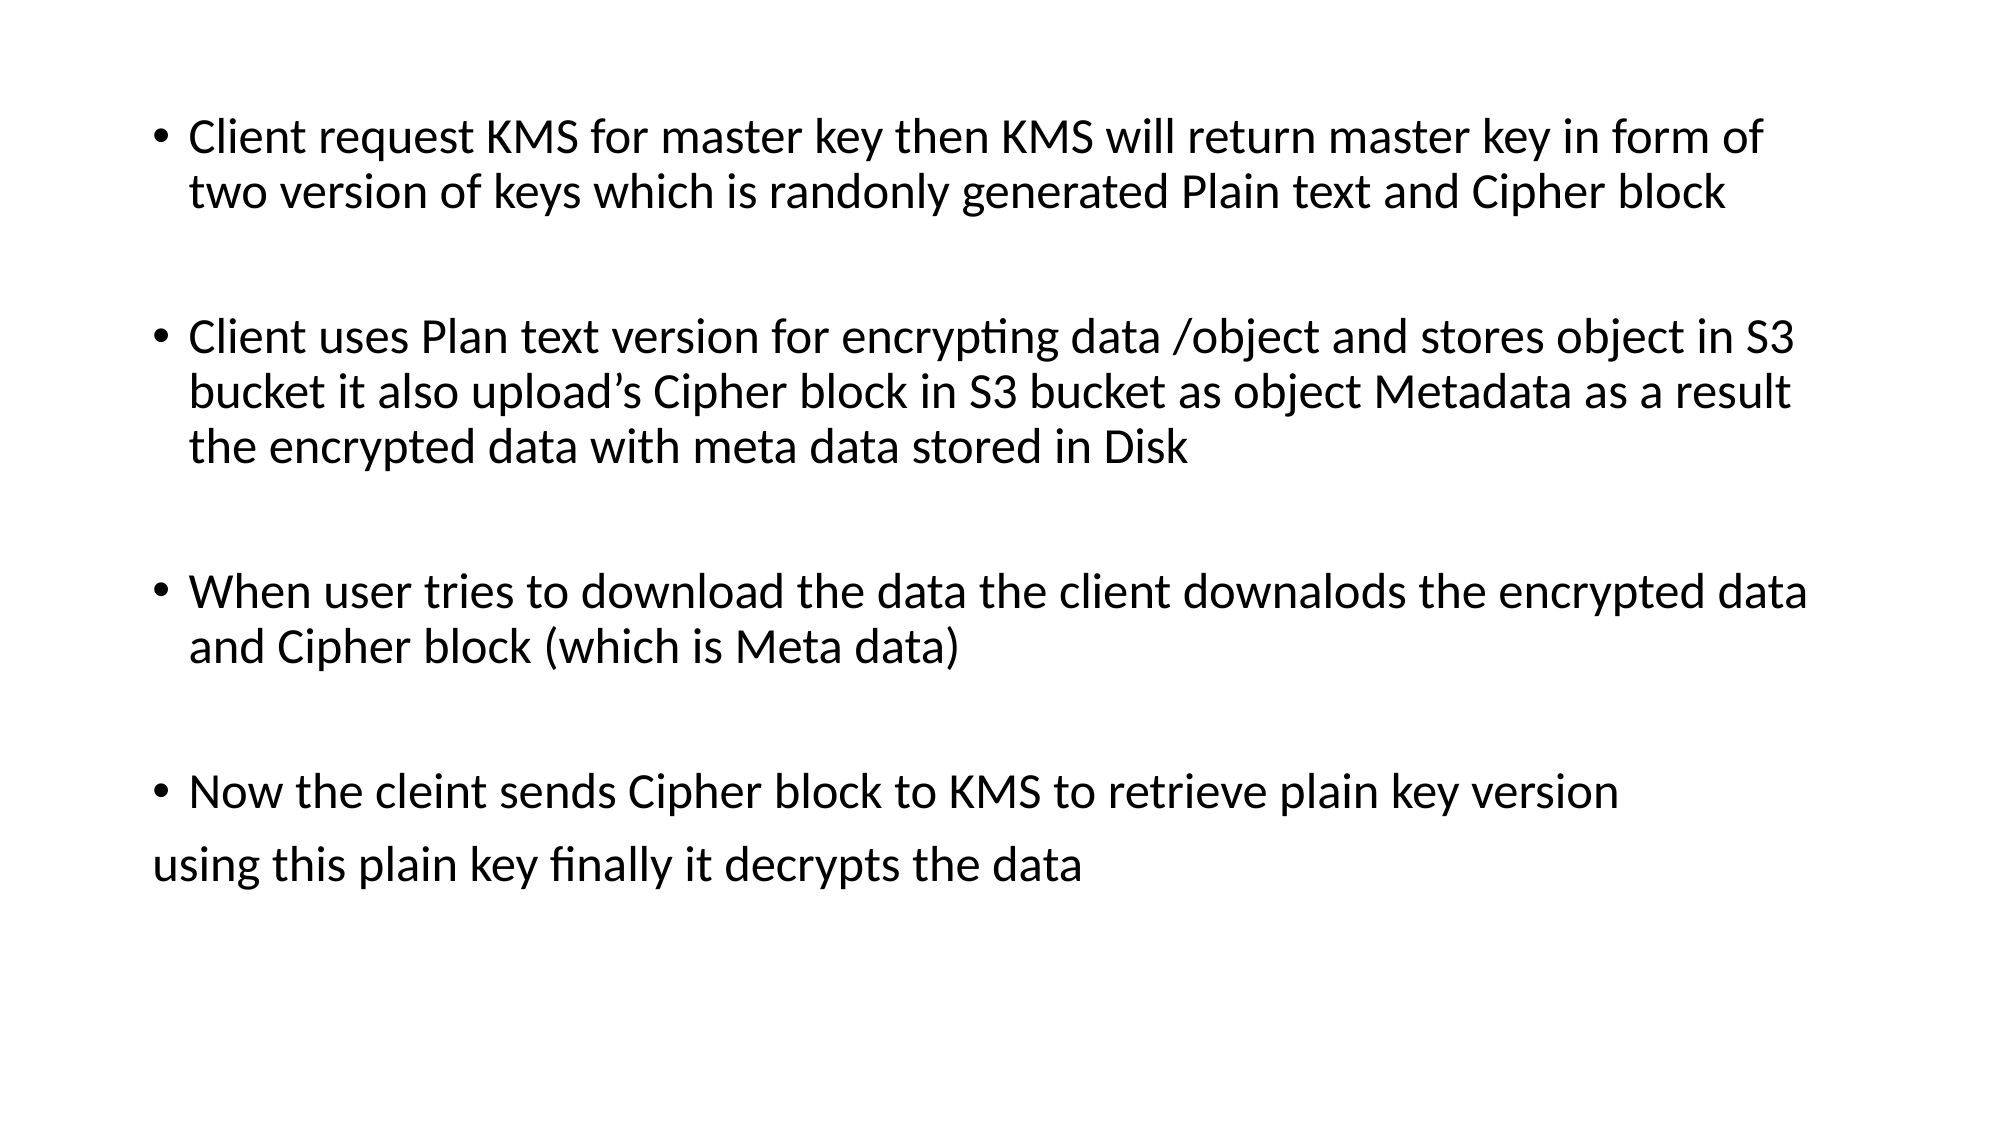

Client request KMS for master key then KMS will return master key in form of two version of keys which is randonly generated Plain text and Cipher block

Client uses Plan text version for encrypting data /object and stores object in S3 bucket it also upload’s Cipher block in S3 bucket as object Metadata as a result the encrypted data with meta data stored in Disk

When user tries to download the data the client downalods the encrypted data and Cipher block (which is Meta data)

Now the cleint sends Cipher block to KMS to retrieve plain key version
using this plain key finally it decrypts the data